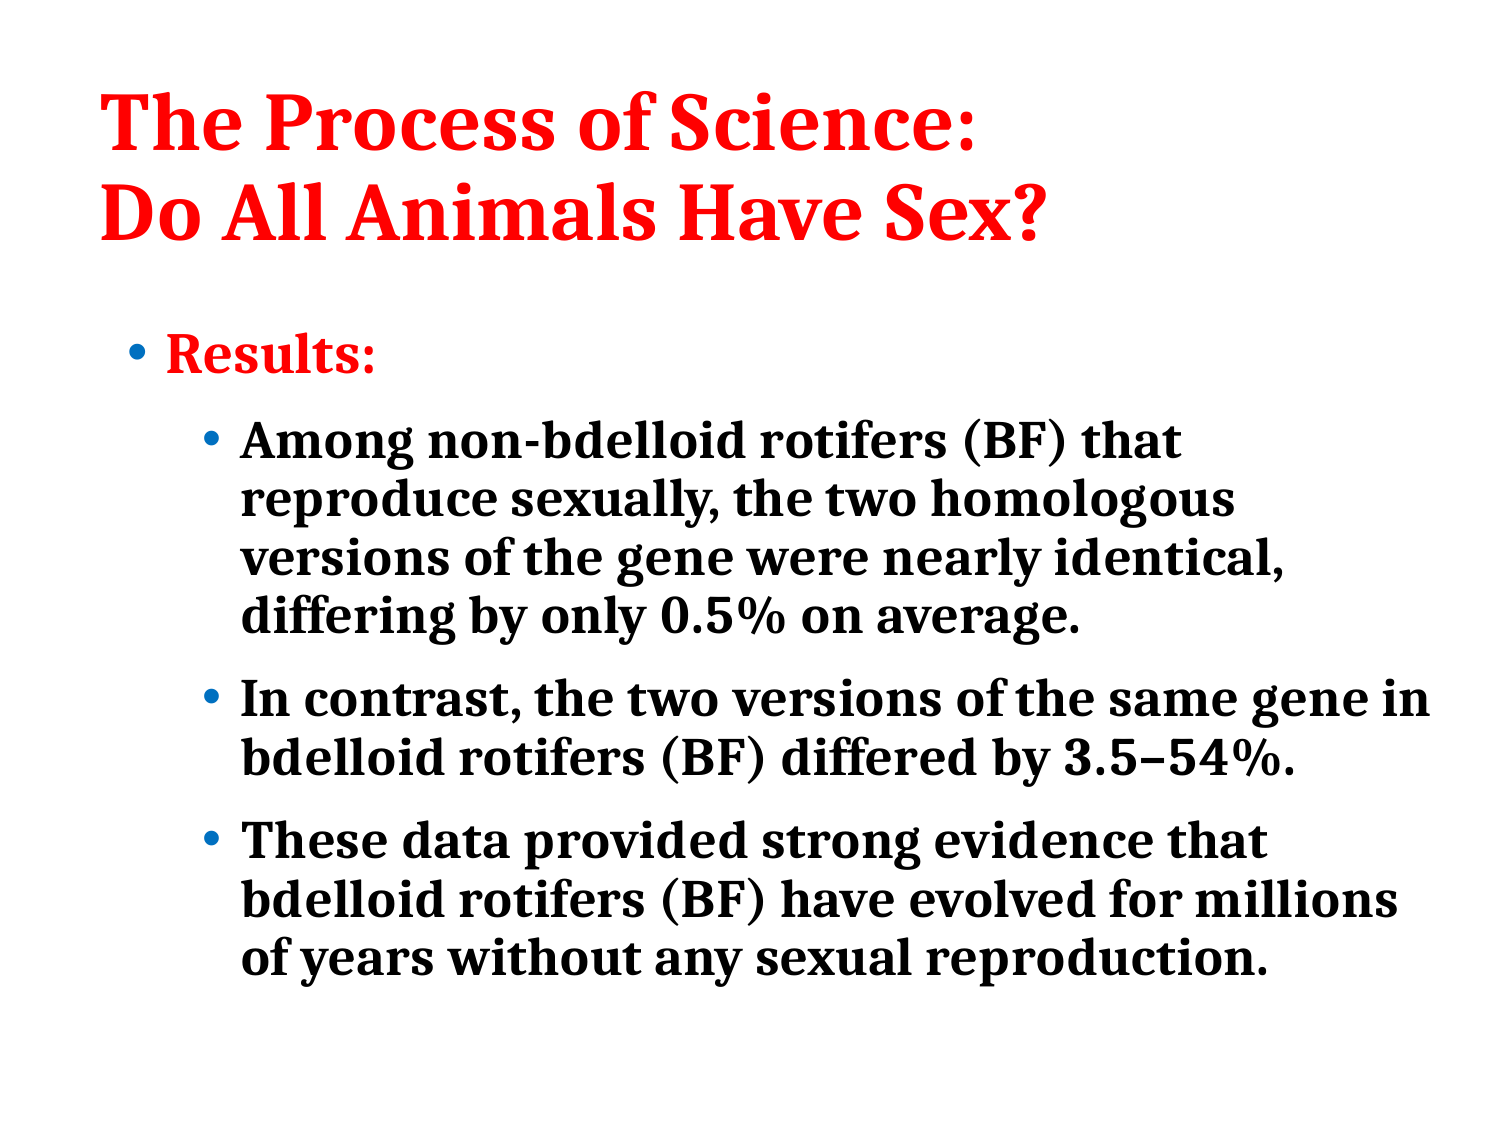

# The Process of Science: Do All Animals Have Sex?
Results:
Among non-bdelloid rotifers (BF) that reproduce sexually, the two homologous versions of the gene were nearly identical, differing by only 0.5% on average.
In contrast, the two versions of the same gene in bdelloid rotifers (BF) differed by 3.5–54%.
These data provided strong evidence that bdelloid rotifers (BF) have evolved for millions of years without any sexual reproduction.